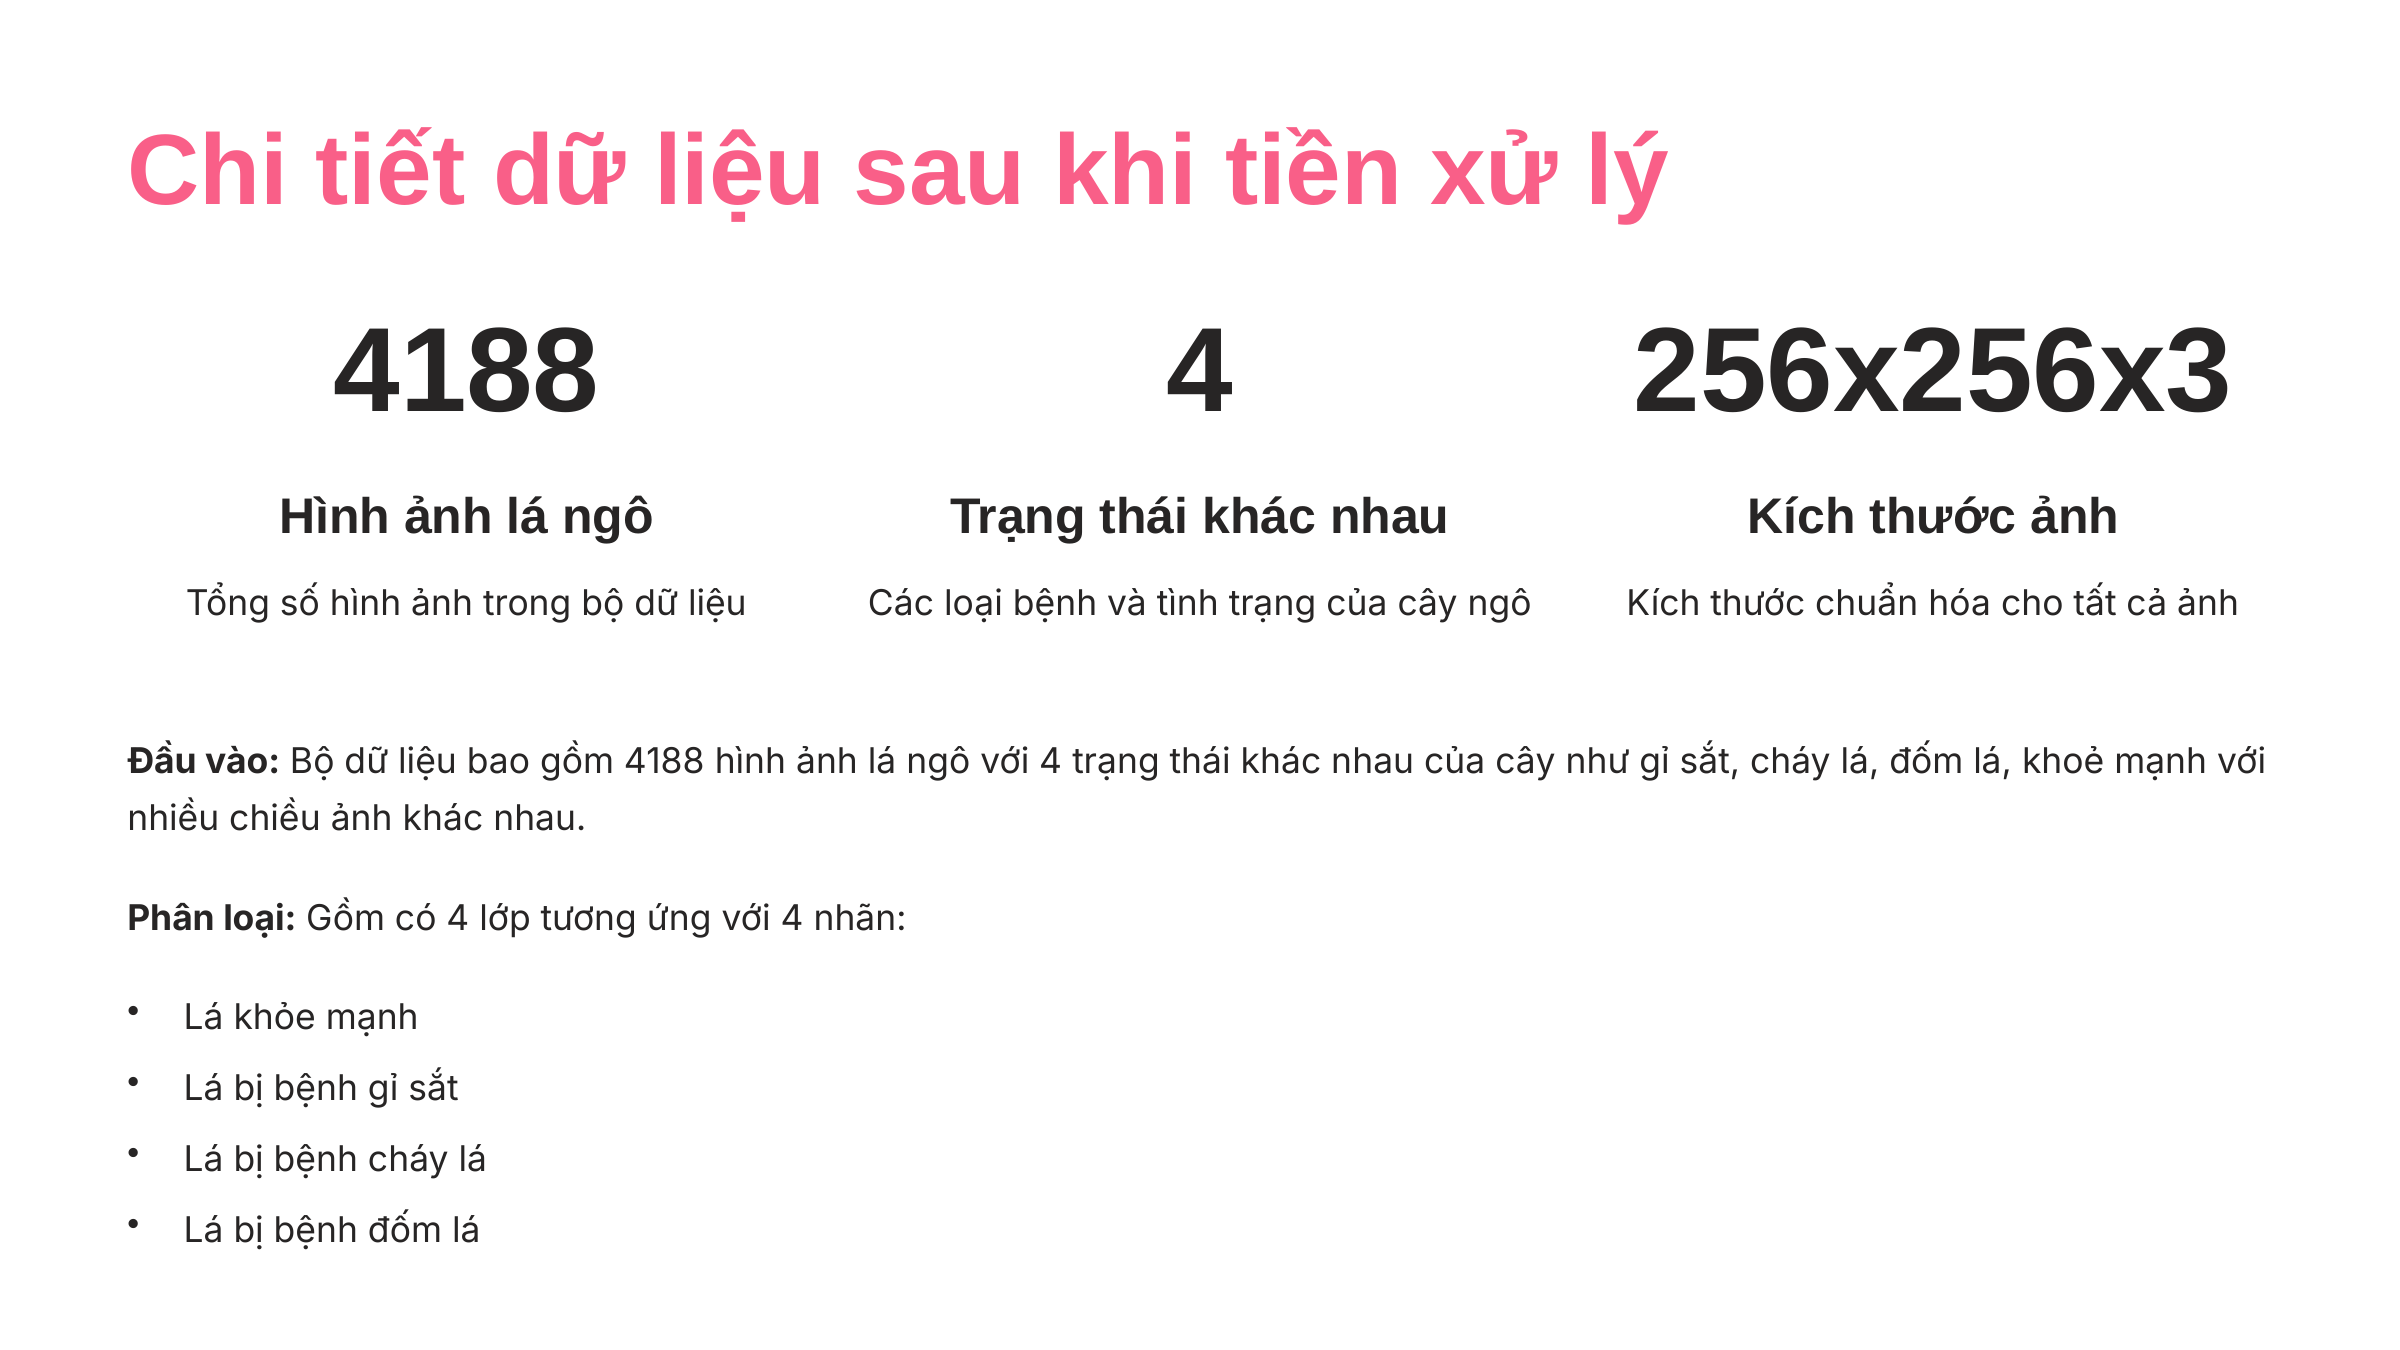

Chi tiết dữ liệu sau khi tiền xử lý
4188
4
256x256x3
Hình ảnh lá ngô
Trạng thái khác nhau
Kích thước ảnh
Tổng số hình ảnh trong bộ dữ liệu
Các loại bệnh và tình trạng của cây ngô
Kích thước chuẩn hóa cho tất cả ảnh
Đầu vào: Bộ dữ liệu bao gồm 4188 hình ảnh lá ngô với 4 trạng thái khác nhau của cây như gỉ sắt, cháy lá, đốm lá, khoẻ mạnh với nhiều chiều ảnh khác nhau.
Phân loại: Gồm có 4 lớp tương ứng với 4 nhãn:
Lá khỏe mạnh
Lá bị bệnh gỉ sắt
Lá bị bệnh cháy lá
Lá bị bệnh đốm lá